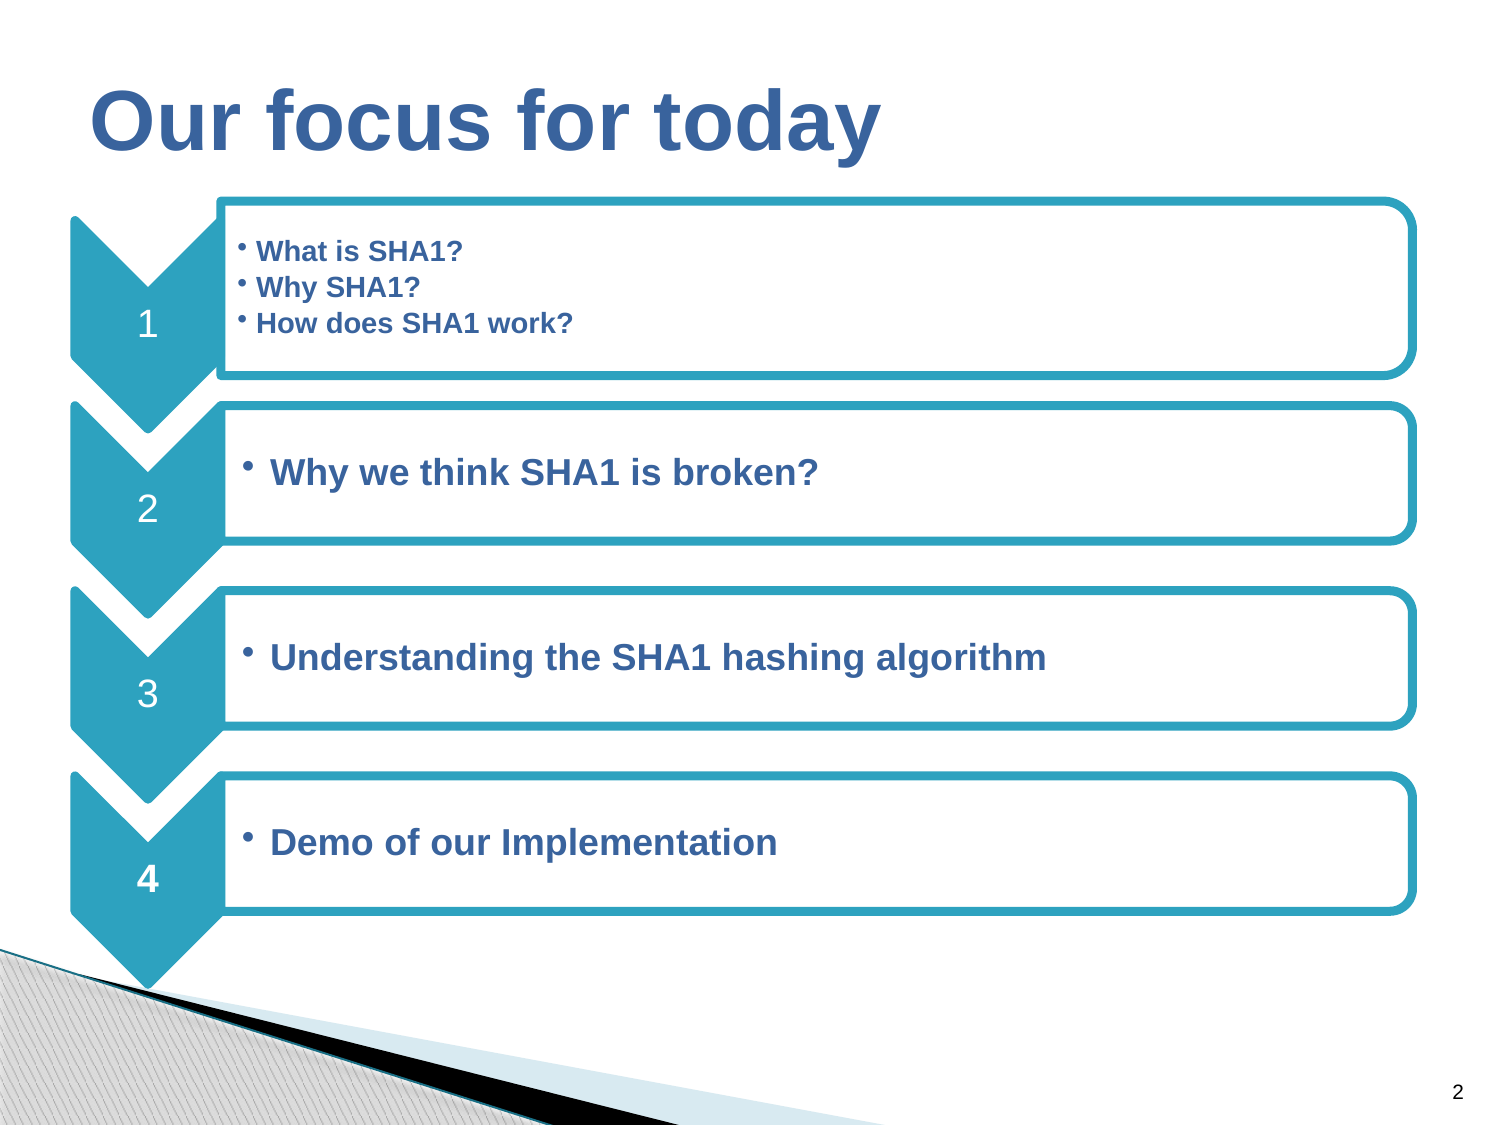

# Our focus for today
1
What is SHA1?
Why SHA1?
How does SHA1 work?
2
Why we think SHA1 is broken?
3
Understanding the SHA1 hashing algorithm
4
Demo of our Implementation
2